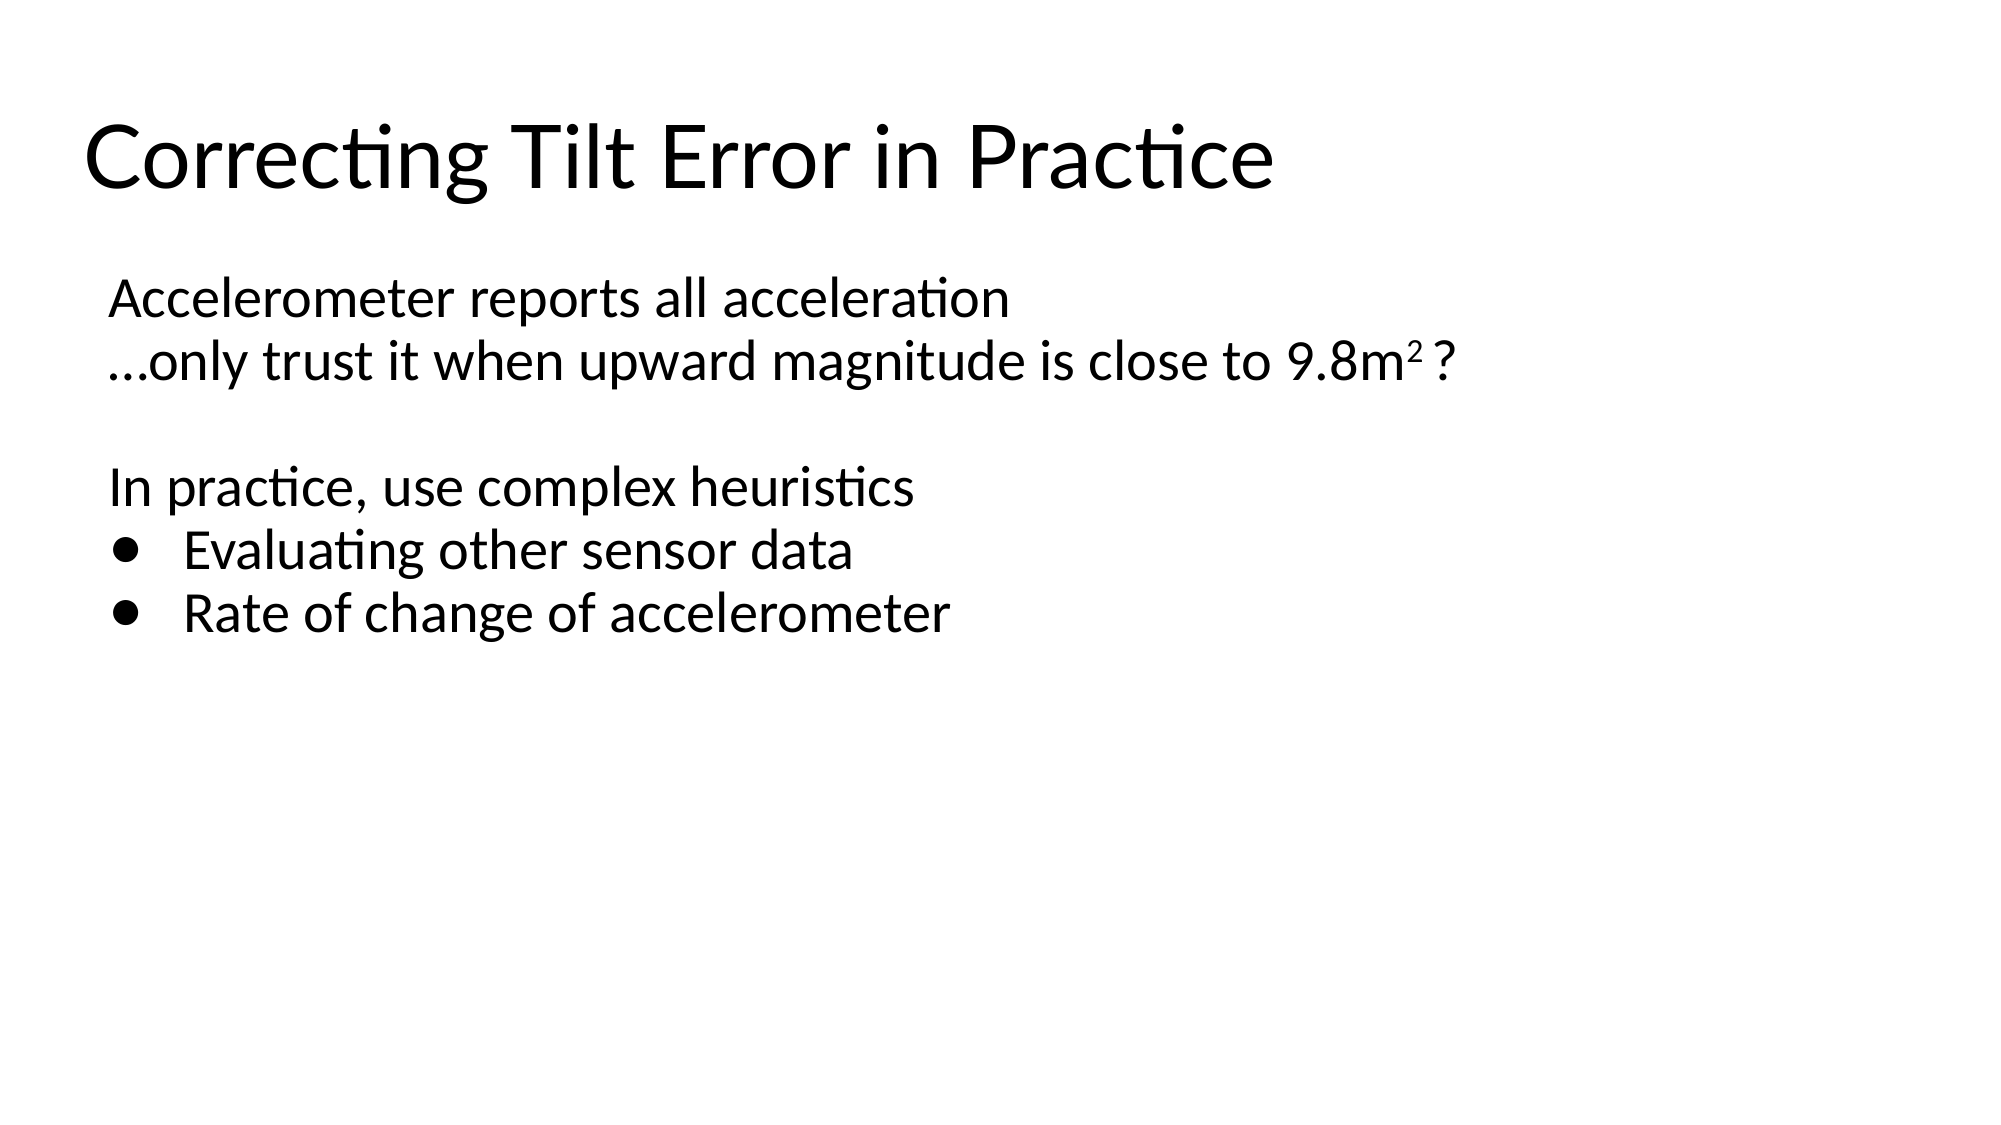

# Correcting Tilt Error in Practice
Accelerometer reports all acceleration
…only trust it when upward magnitude is close to 9.8m2 ?

In practice, use complex heuristics
Evaluating other sensor data
Rate of change of accelerometer